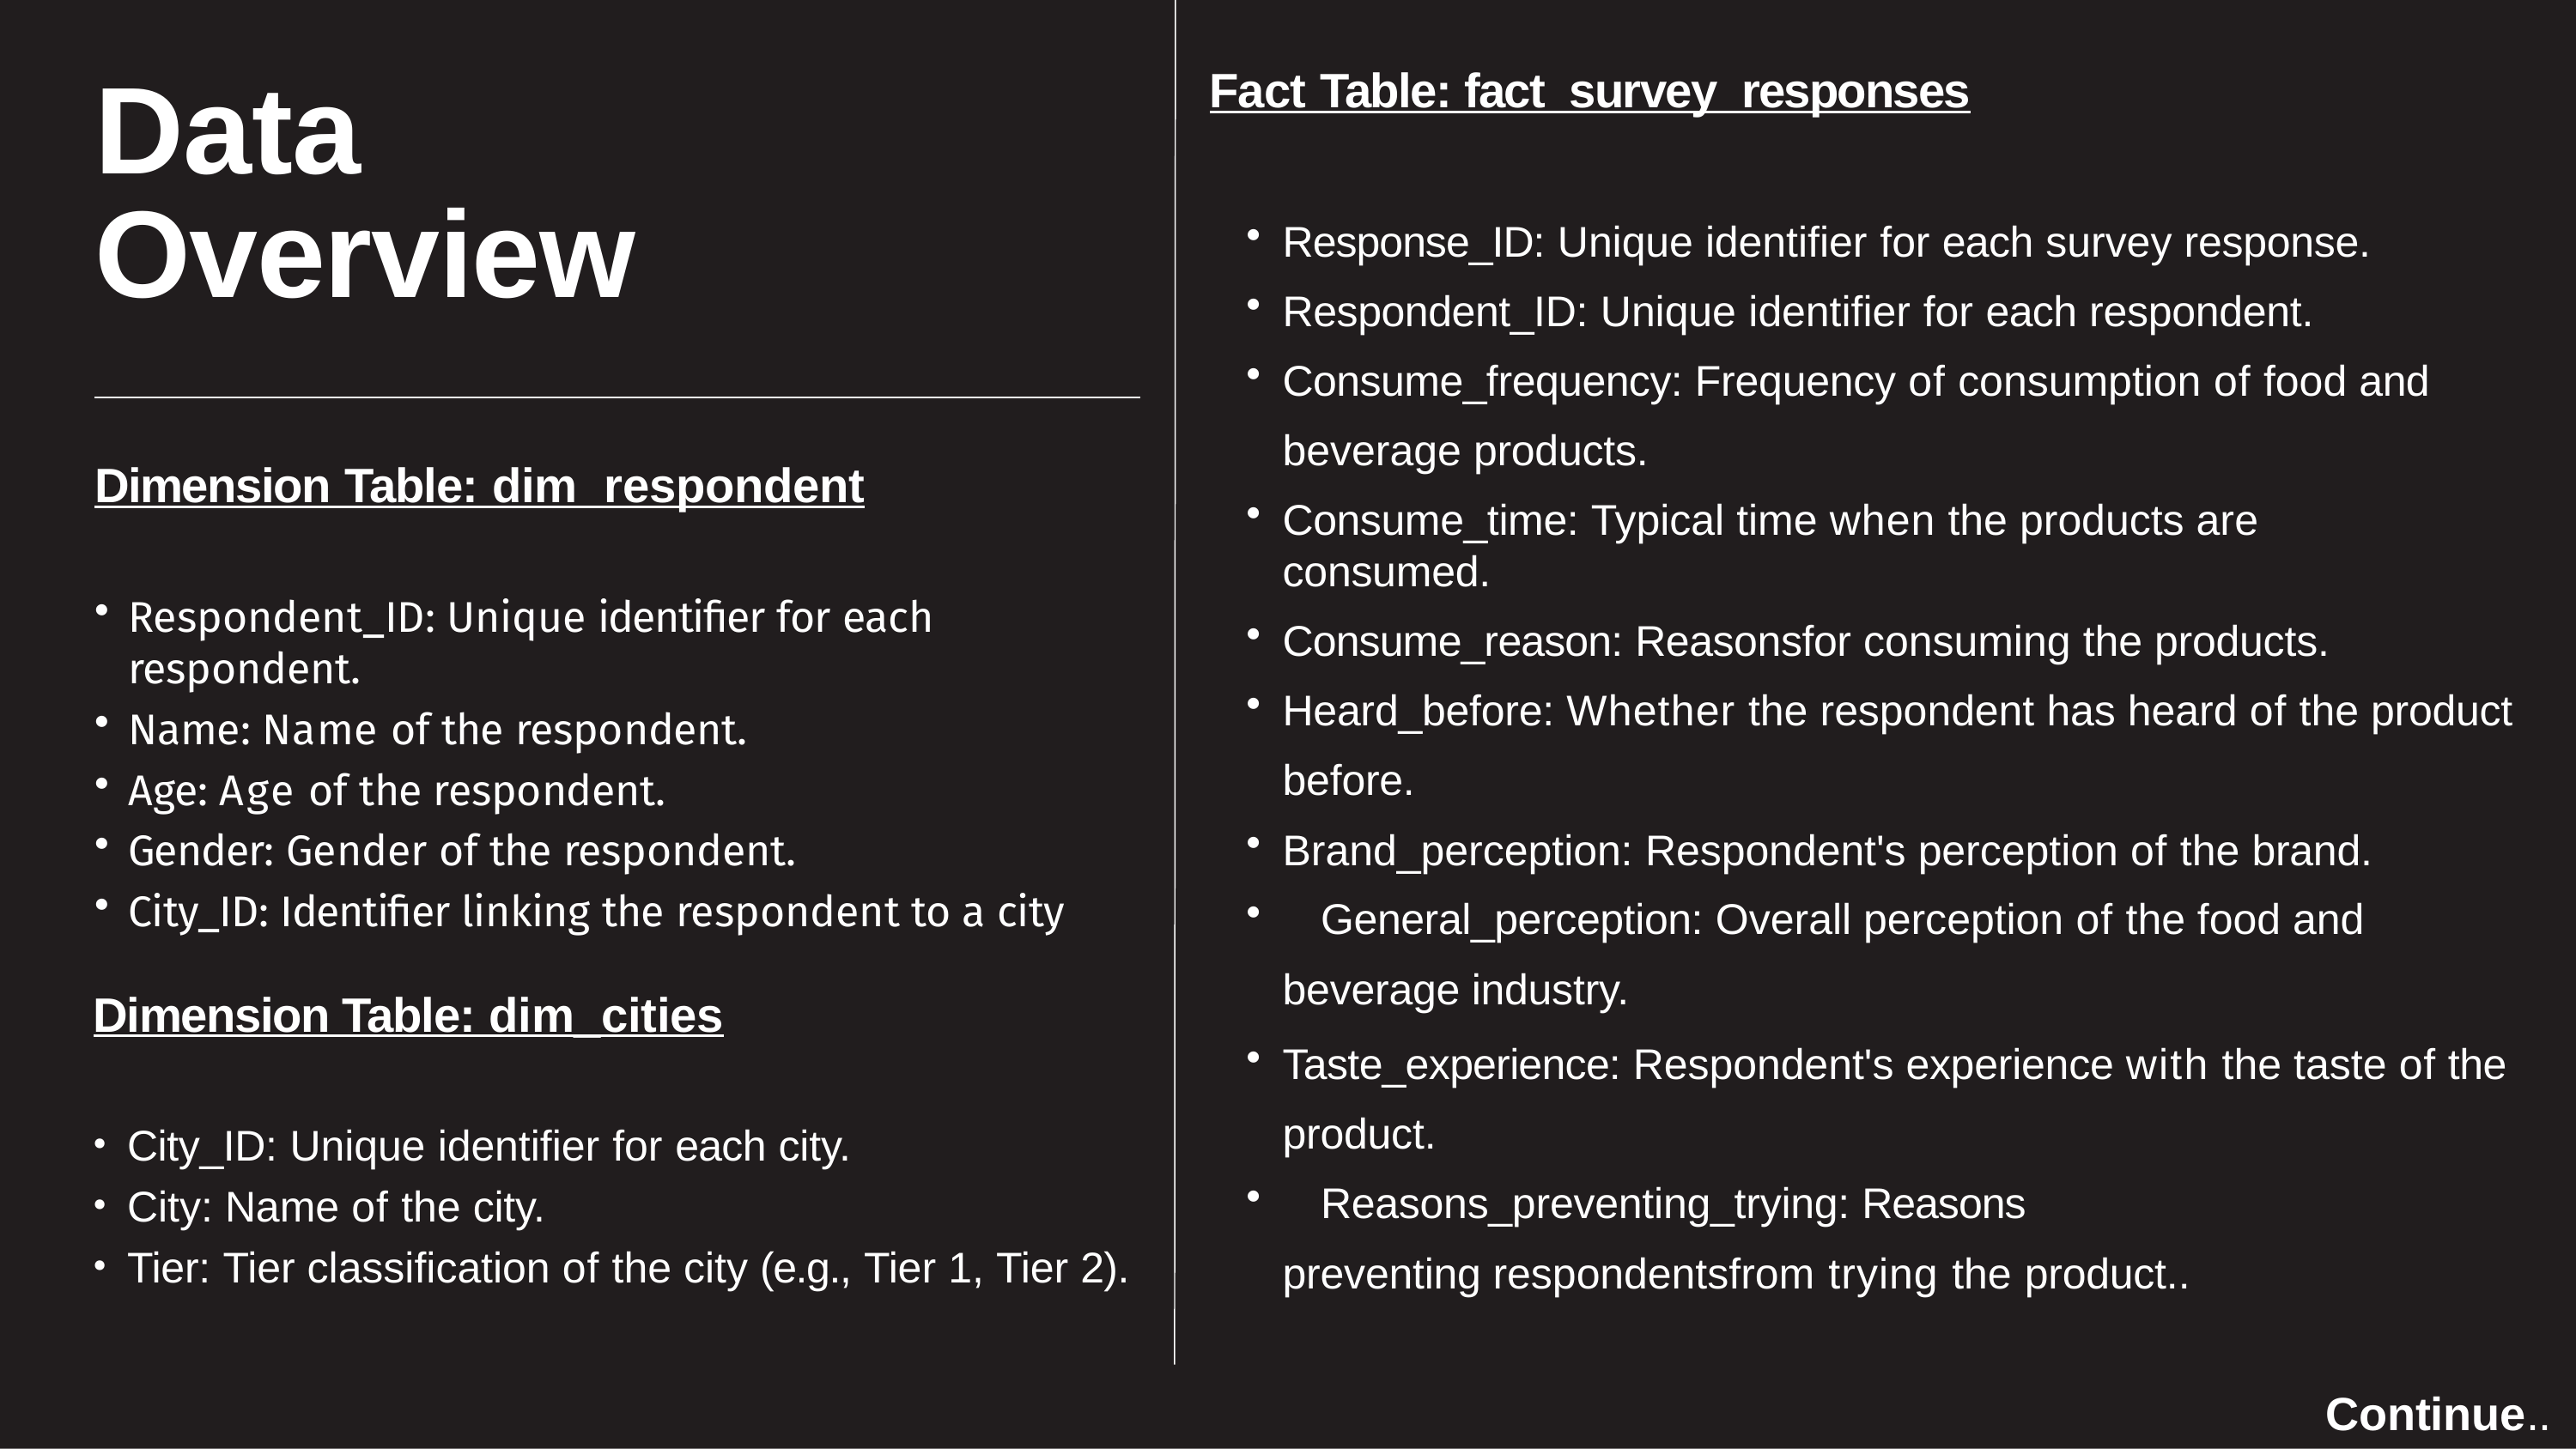

Data Overview
# Fact Table: fact_survey_responses
Response_ID: Unique identifier for each survey response.
Respondent_ID: Unique identifier for each respondent.
Consume_frequency: Frequency of consumption of food and beverage products.
Consume_time: Typical time when the products are consumed.
Consume_reason: Reasonsfor consuming the products.
Heard_before: Whether the respondent has heard of the product before.
Brand_perception: Respondent's perception of the brand.
	General_perception: Overall perception of the food and beverage industry.
Taste_experience: Respondent's experience with the taste of the product.
	Reasons_preventing_trying: Reasons preventing respondentsfrom trying the product..

Continue..
Dimension Table: dim_respondent

Respondent_ID: Unique identifier for each respondent.
Name: Name of the respondent.
Age: Age of the respondent.
Gender: Gender of the respondent.
City_ID: Identifier linking the respondent to a city
Dimension Table: dim_cities

City_ID: Unique identifier for each city.
City: Name of the city.
Tier: Tier classification of the city (e.g., Tier 1, Tier 2).